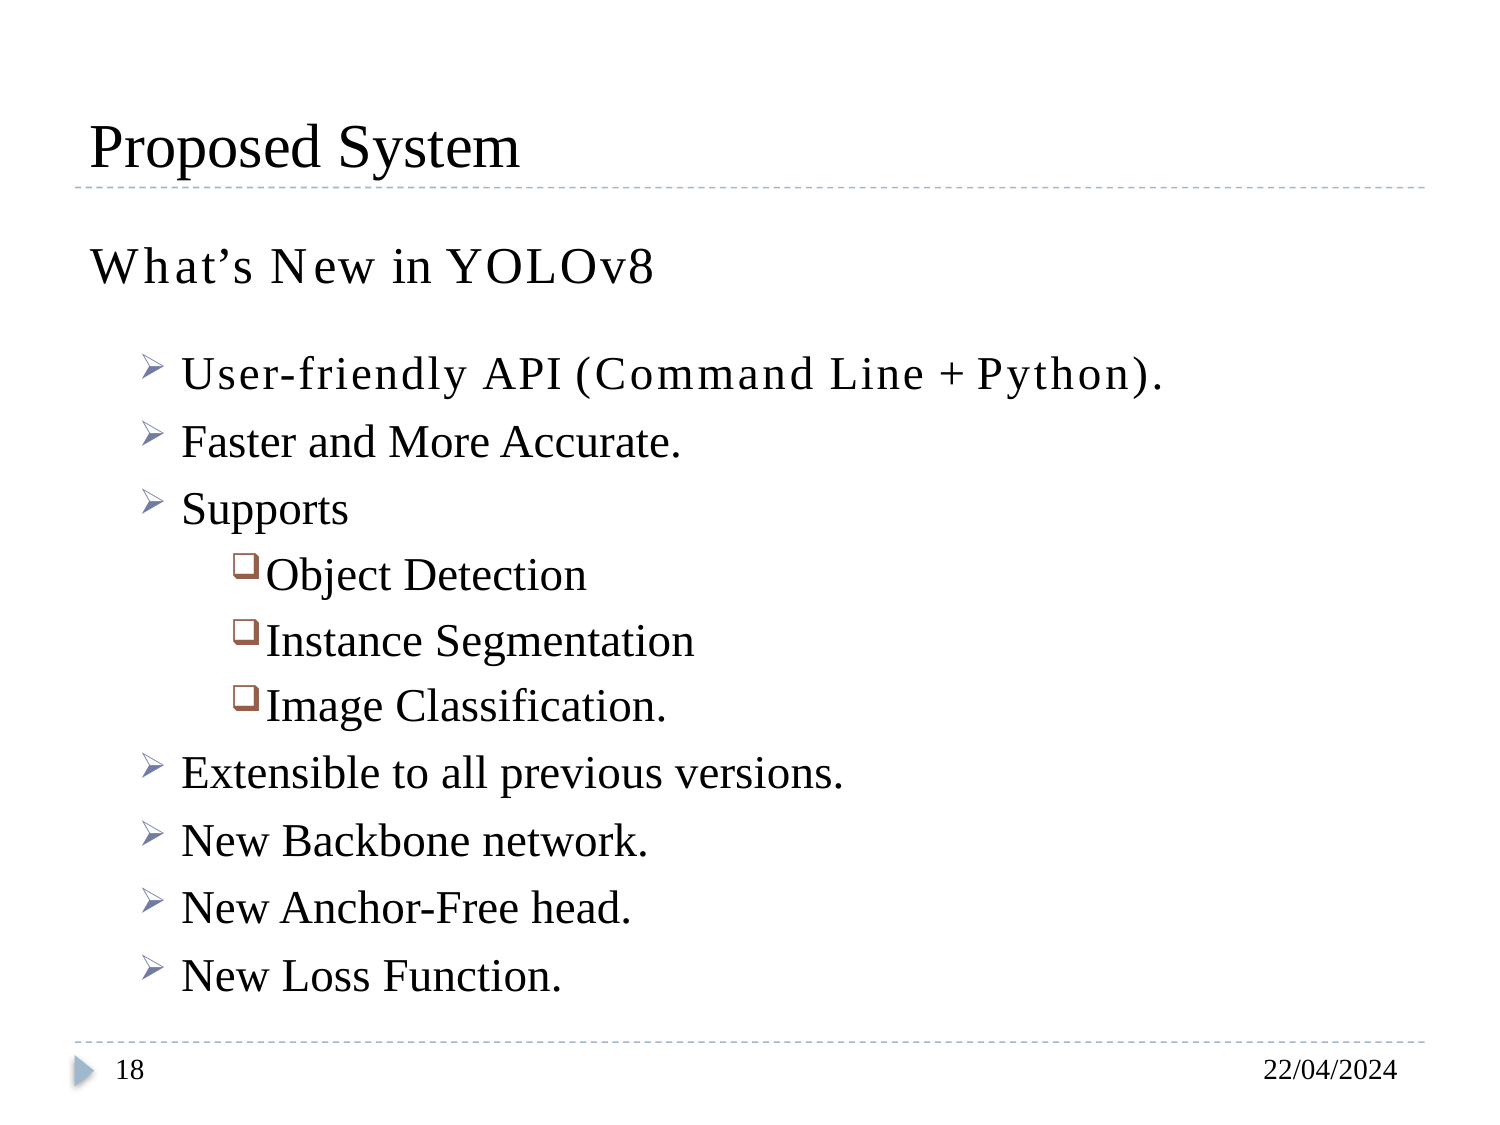

# Proposed System
What’s New in YOLOv8
User-friendly API (Command Line + Python).
Faster and More Accurate.
Supports
Object Detection
Instance Segmentation
Image Classification.
Extensible to all previous versions.
New Backbone network.
New Anchor-Free head.
New Loss Function.

18
22/04/2024